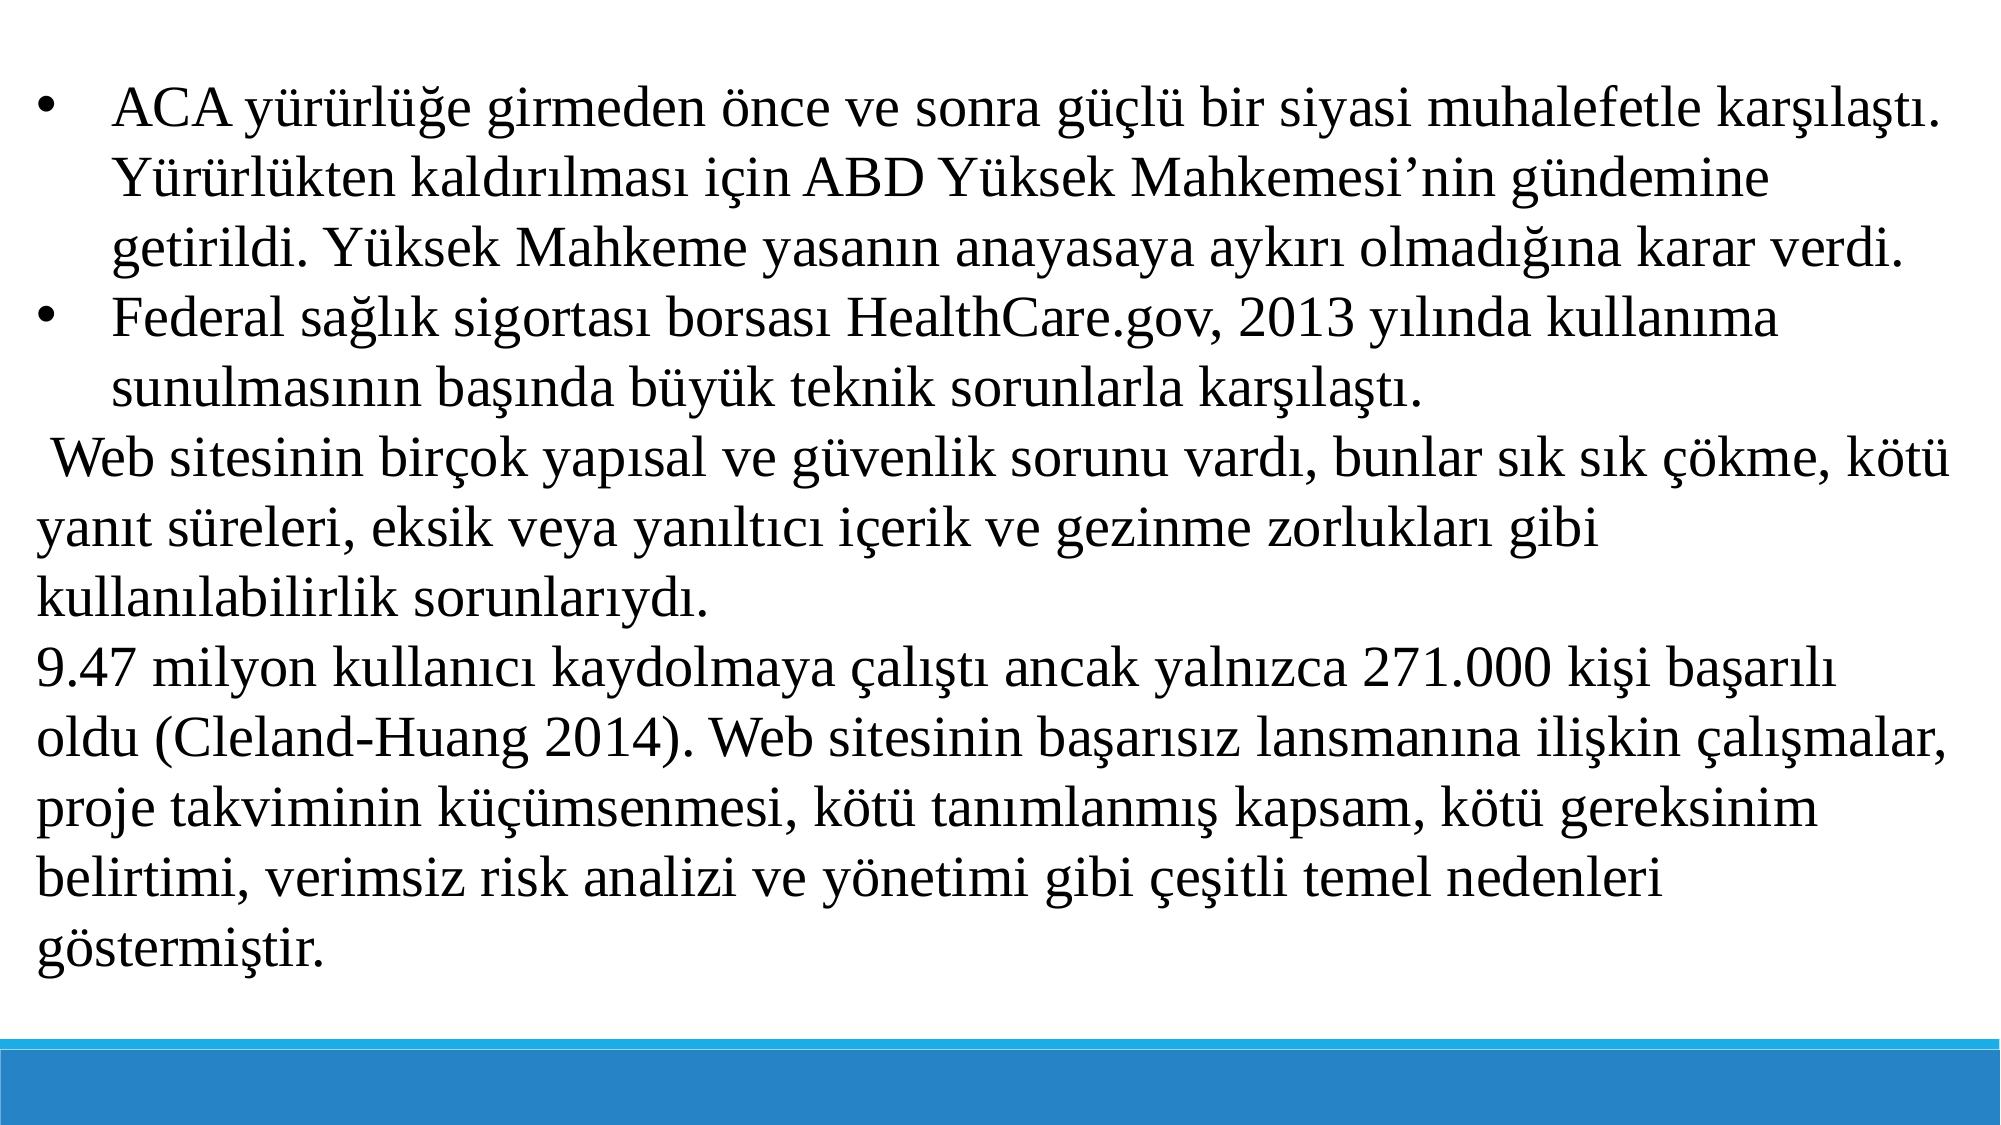

ACA yürürlüğe girmeden önce ve sonra güçlü bir siyasi muhalefetle karşılaştı. Yürürlükten kaldırılması için ABD Yüksek Mahkemesi’nin gündemine getirildi. Yüksek Mahkeme yasanın anayasaya aykırı olmadığına karar verdi.
Federal sağlık sigortası borsası HealthCare.gov, 2013 yılında kullanıma sunulmasının başında büyük teknik sorunlarla karşılaştı.
 Web sitesinin birçok yapısal ve güvenlik sorunu vardı, bunlar sık sık çökme, kötü yanıt süreleri, eksik veya yanıltıcı içerik ve gezinme zorlukları gibi kullanılabilirlik sorunlarıydı.
9.47 milyon kullanıcı kaydolmaya çalıştı ancak yalnızca 271.000 kişi başarılı oldu (Cleland-Huang 2014). Web sitesinin başarısız lansmanına ilişkin çalışmalar, proje takviminin küçümsenmesi, kötü tanımlanmış kapsam, kötü gereksinim belirtimi, verimsiz risk analizi ve yönetimi gibi çeşitli temel nedenleri göstermiştir.